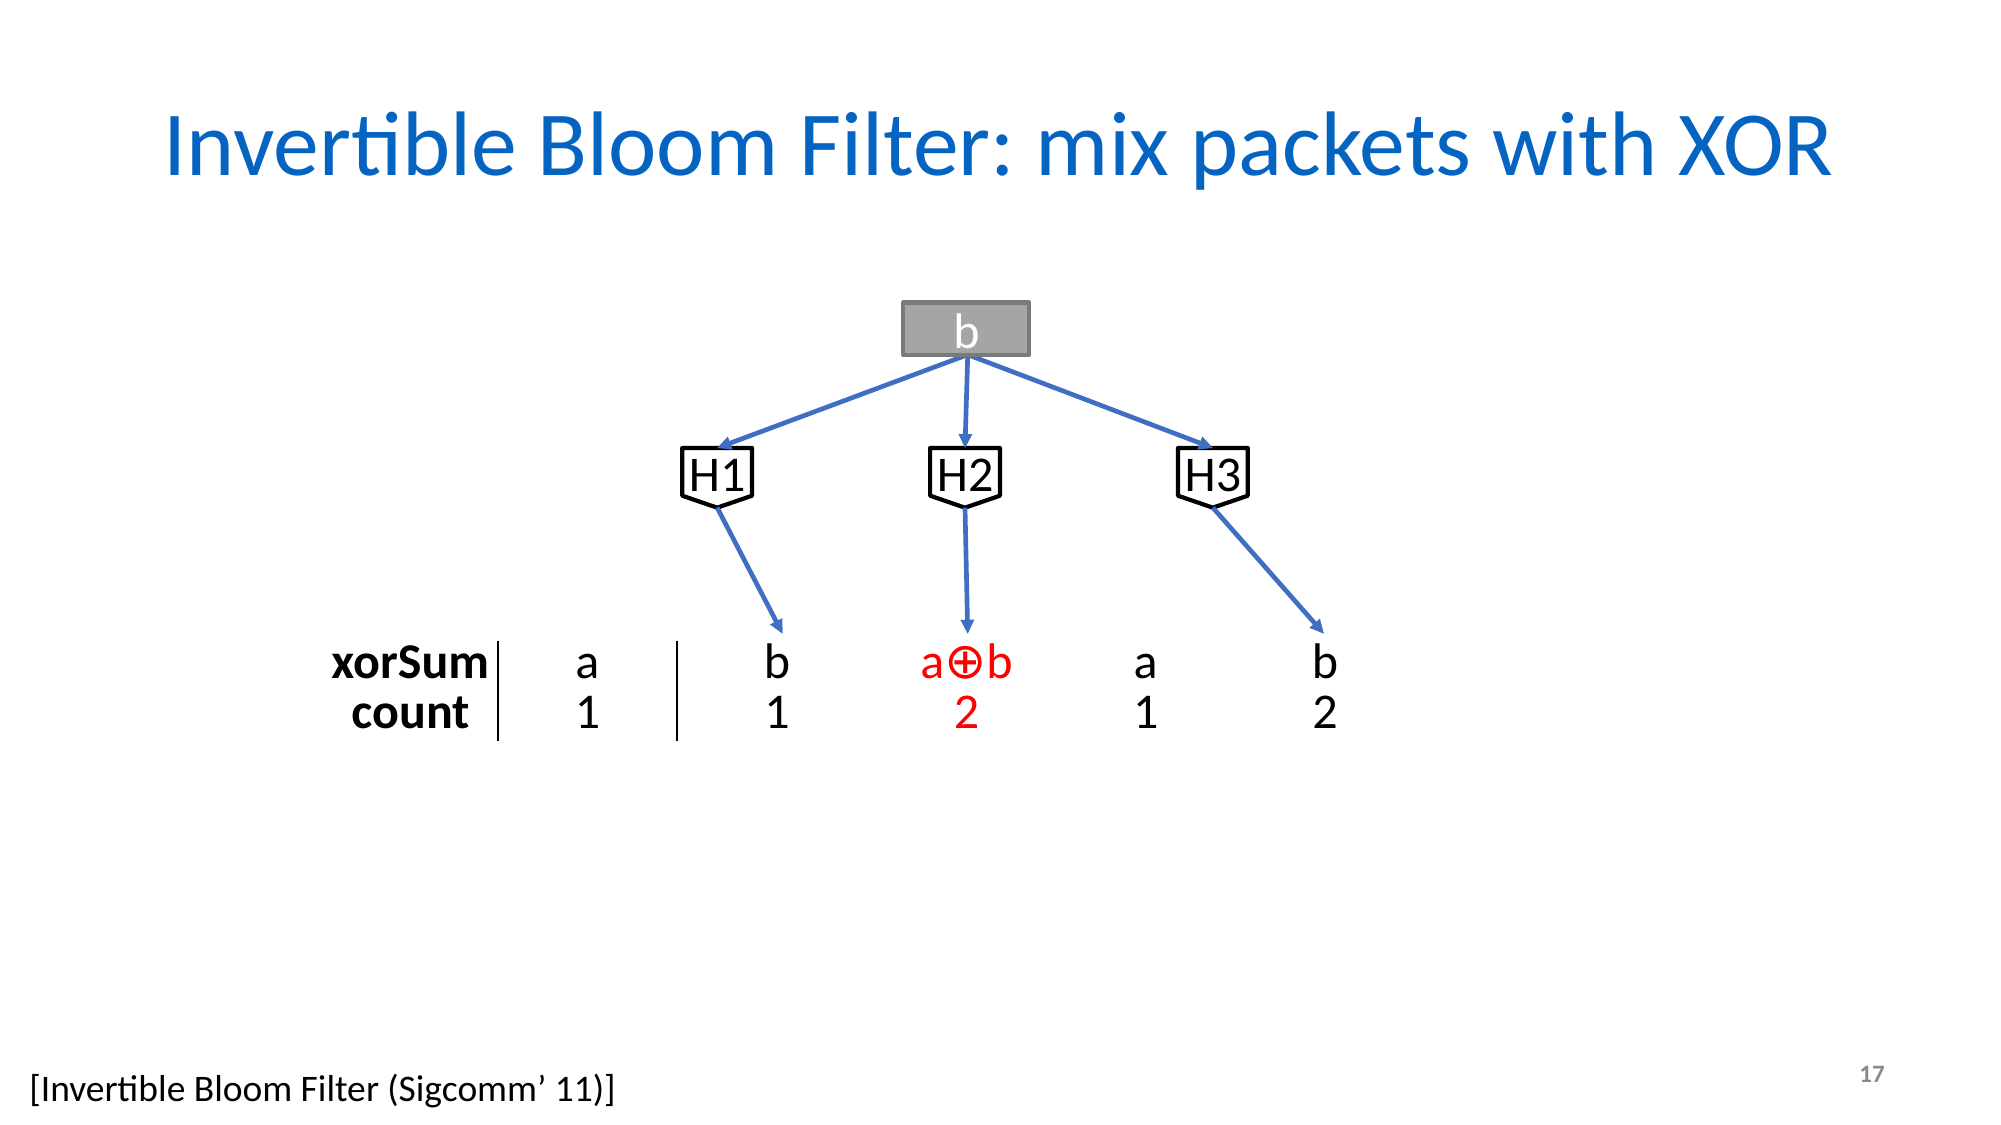

# Invertible Bloom Filter: mix packets with XOR

b
H1
H2
H3
| xorSum count | a 1 | b 1 | a⊕b 2 | a 1 | b 2 |
| --- | --- | --- | --- | --- | --- |
17
[Invertible Bloom Filter (Sigcomm’ 11)]